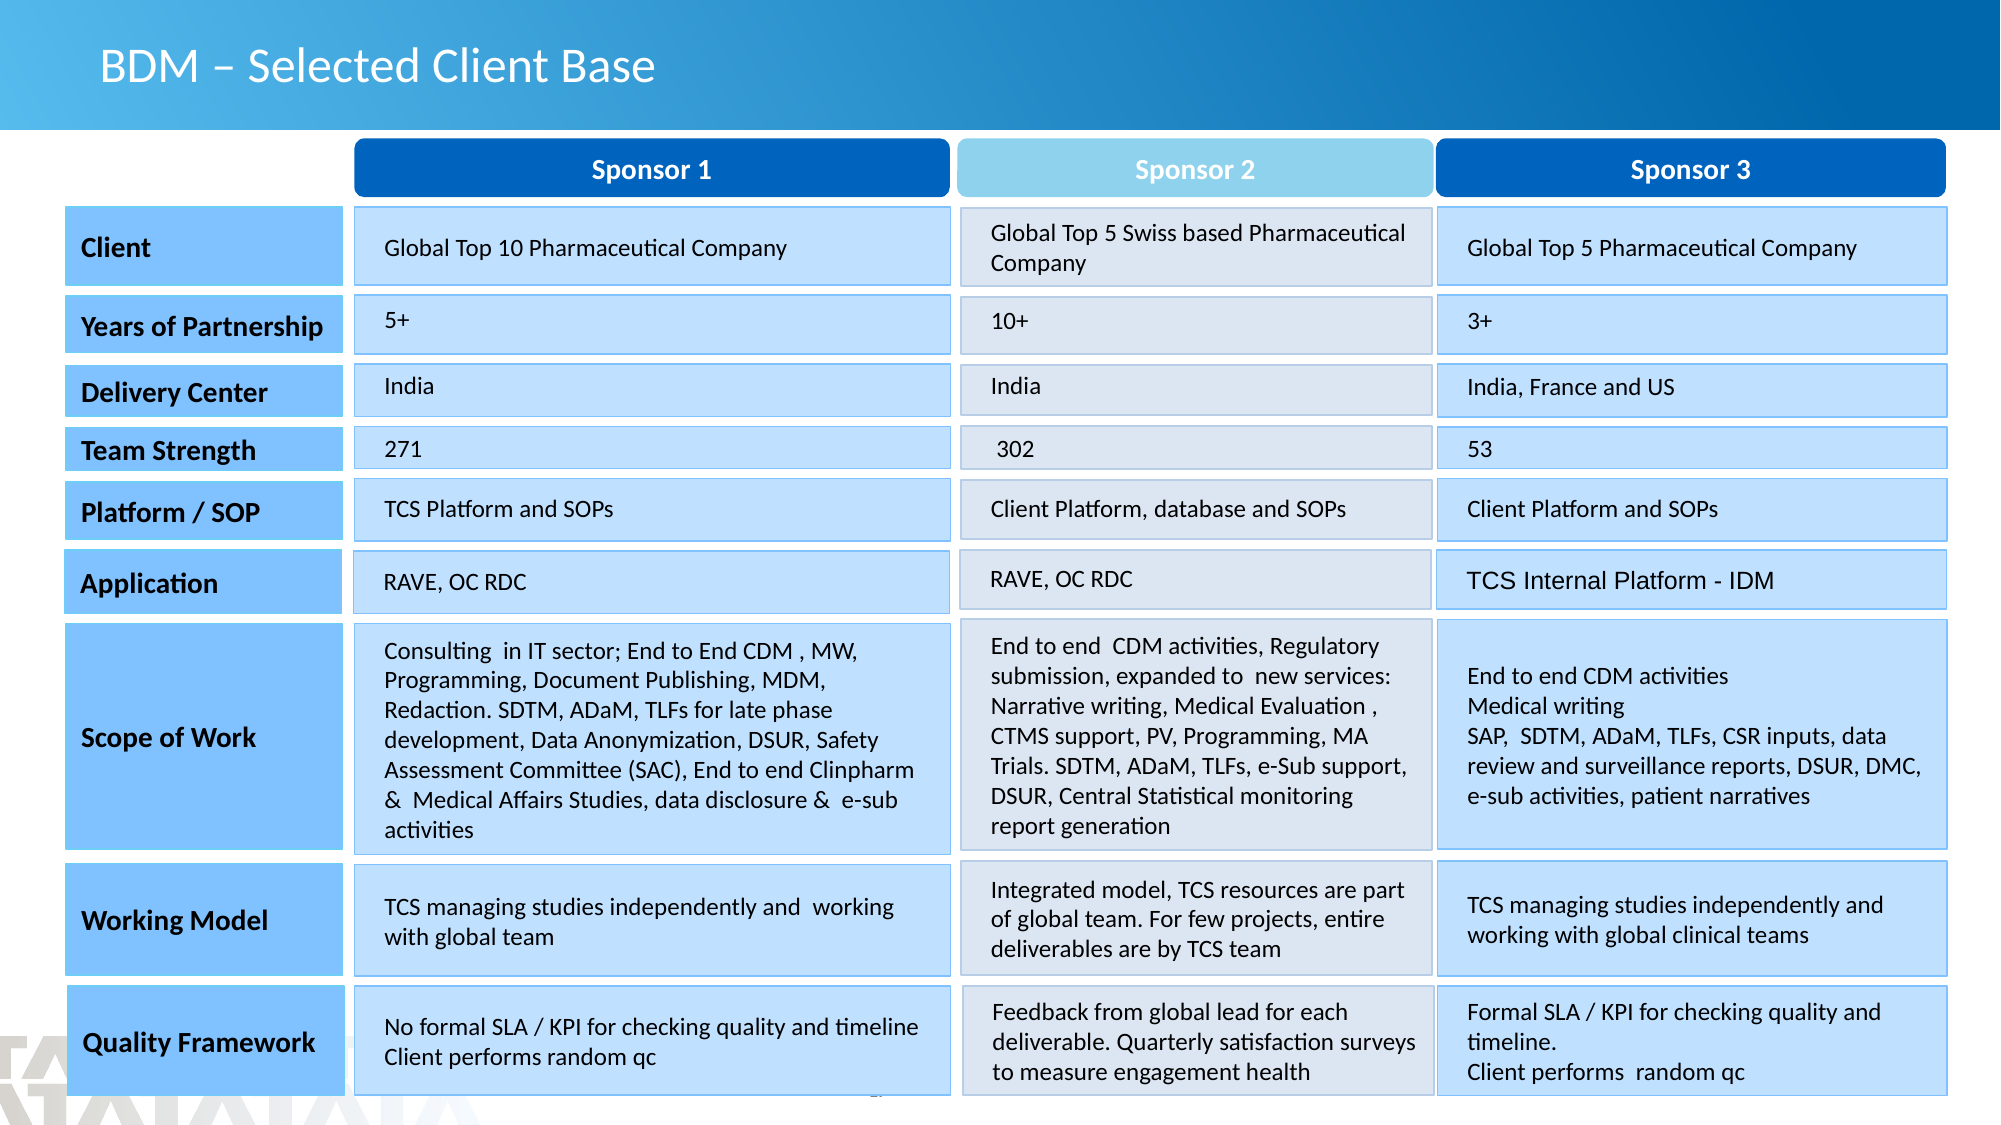

# BDM – Selected Client Base
Sponsor 1
Sponsor 2
Sponsor 3
Client
Global Top 5 Pharmaceutical Company
Global Top 10 Pharmaceutical Company
Global Top 5 Swiss based Pharmaceutical Company
5+
3+
Years of Partnership
10+
India
India, France and US
India
Delivery Center
 302
271
53
Team Strength
TCS Platform and SOPs
Client Platform and SOPs
Client Platform, database and SOPs
Platform / SOP
RAVE, OC RDC
TCS Internal Platform - IDM
Application
RAVE, OC RDC
End to end  CDM activities, Regulatory submission, expanded to  new services: Narrative writing, Medical Evaluation , CTMS support, PV, Programming, MA Trials. SDTM, ADaM, TLFs, e-Sub support, DSUR, Central Statistical monitoring report generation
End to end CDM activities
Medical writing
SAP,  SDTM, ADaM, TLFs, CSR inputs, data
review and surveillance reports, DSUR, DMC, e-sub activities, patient narratives
Scope of Work
Consulting  in IT sector; End to End CDM , MW, Programming, Document Publishing, MDM, Redaction. SDTM, ADaM, TLFs for late phase development, Data Anonymization, DSUR, Safety Assessment Committee (SAC), End to end Clinpharm &  Medical Affairs Studies, data disclosure &  e-sub activities
Integrated model, TCS resources are part of global team. For few projects, entire deliverables are by TCS team
TCS managing studies independently and working with global clinical teams
Working Model
TCS managing studies independently and  working with global team
Feedback from global lead for each deliverable. Quarterly satisfaction surveys to measure engagement health
No formal SLA / KPI for checking quality and timeline Client performs random qc
Quality Framework
Formal SLA / KPI for checking quality and timeline.
Client performs  random qc